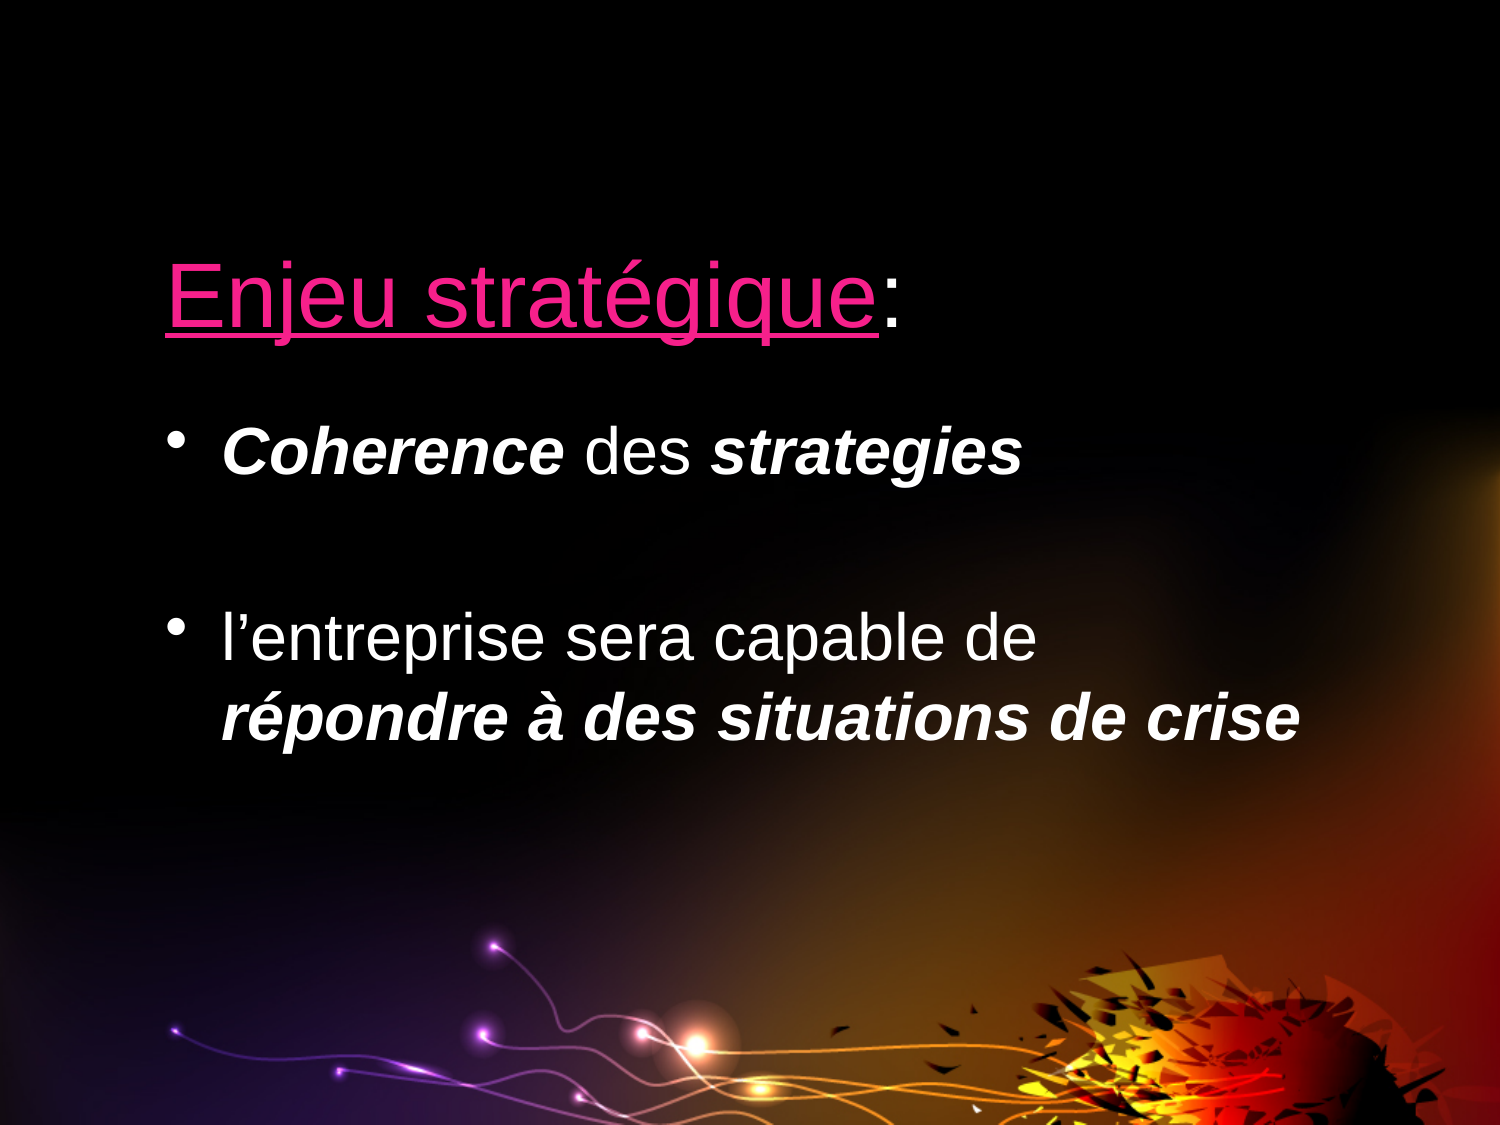

# Enjeu stratégique:
Coherence des strategies

l’entreprise sera capable de répondre à des situations de crise